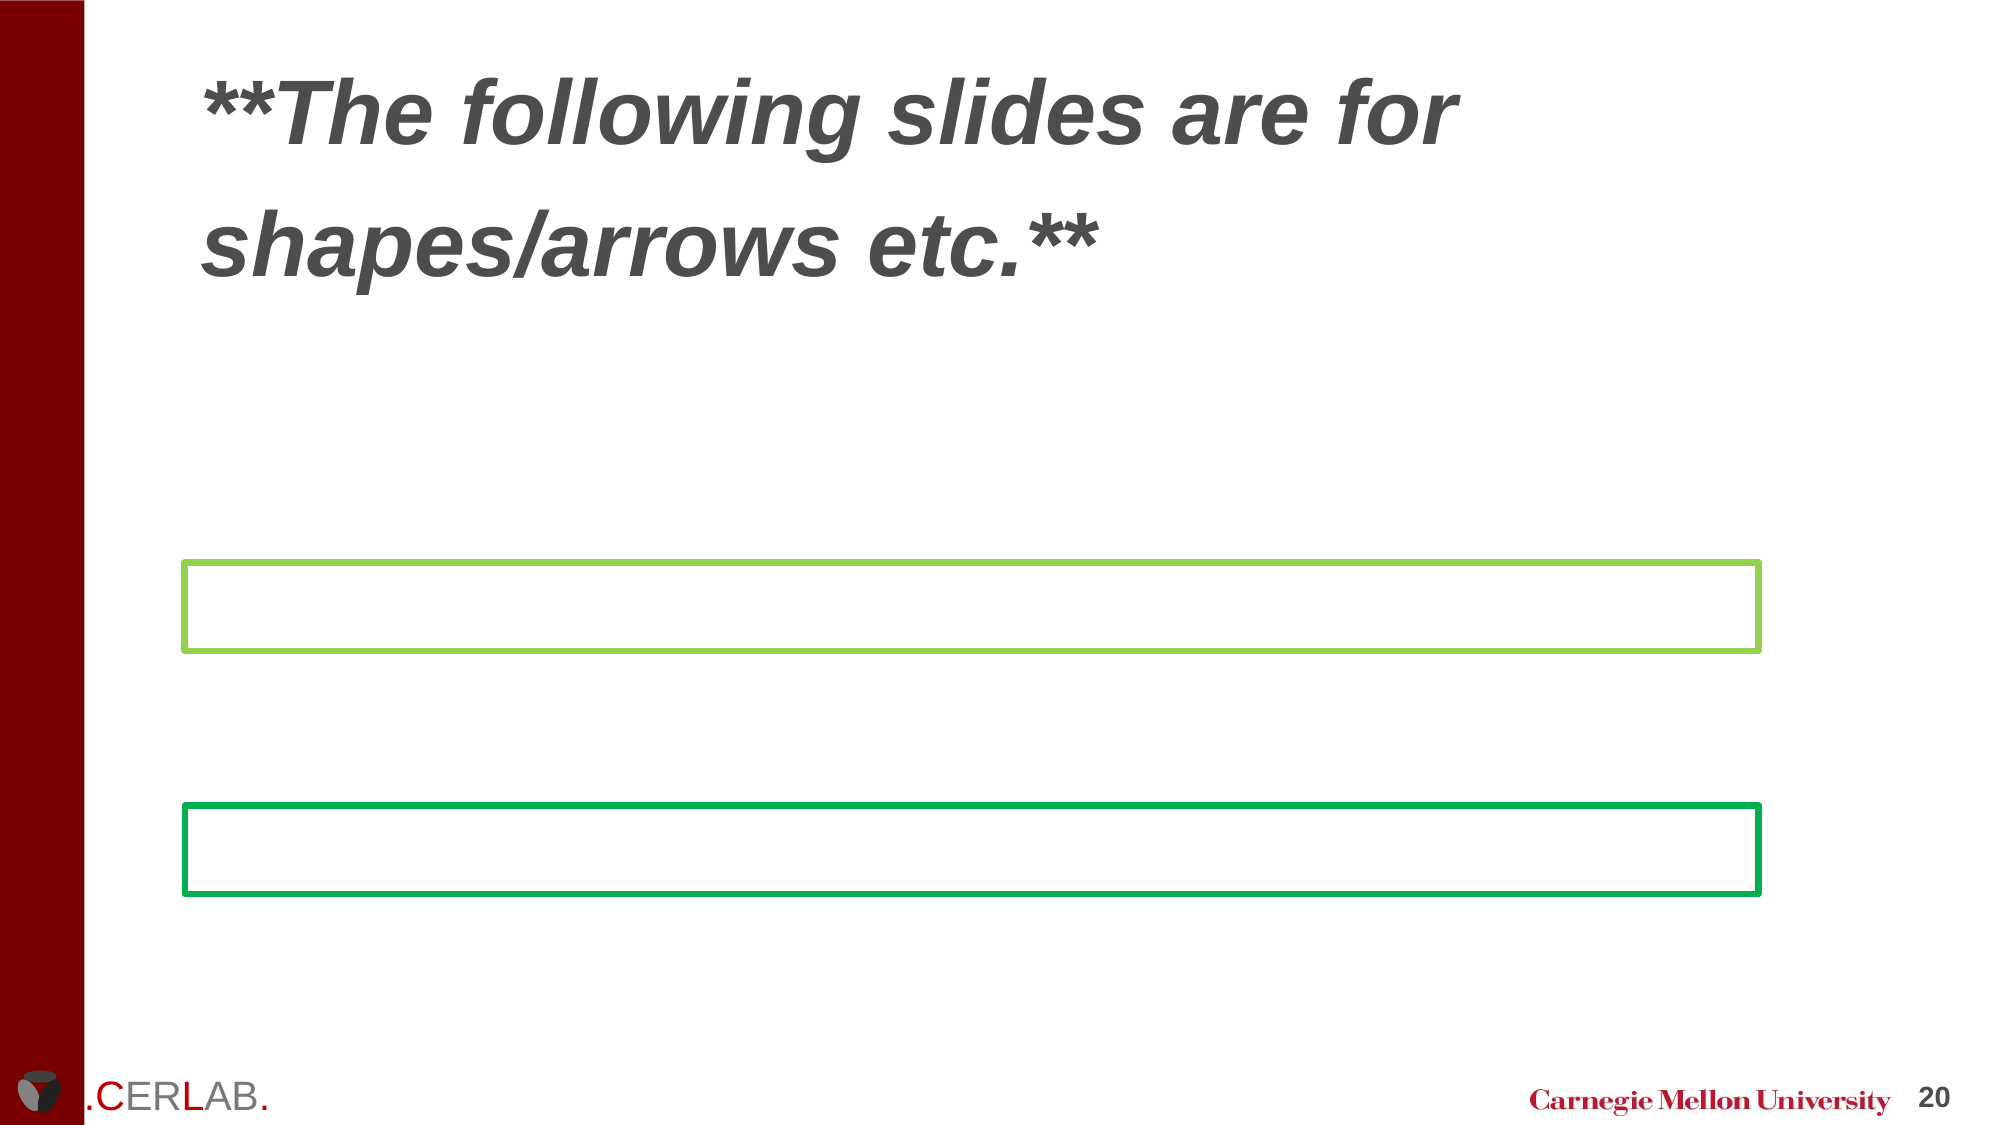

**The following slides are for shapes/arrows etc.**